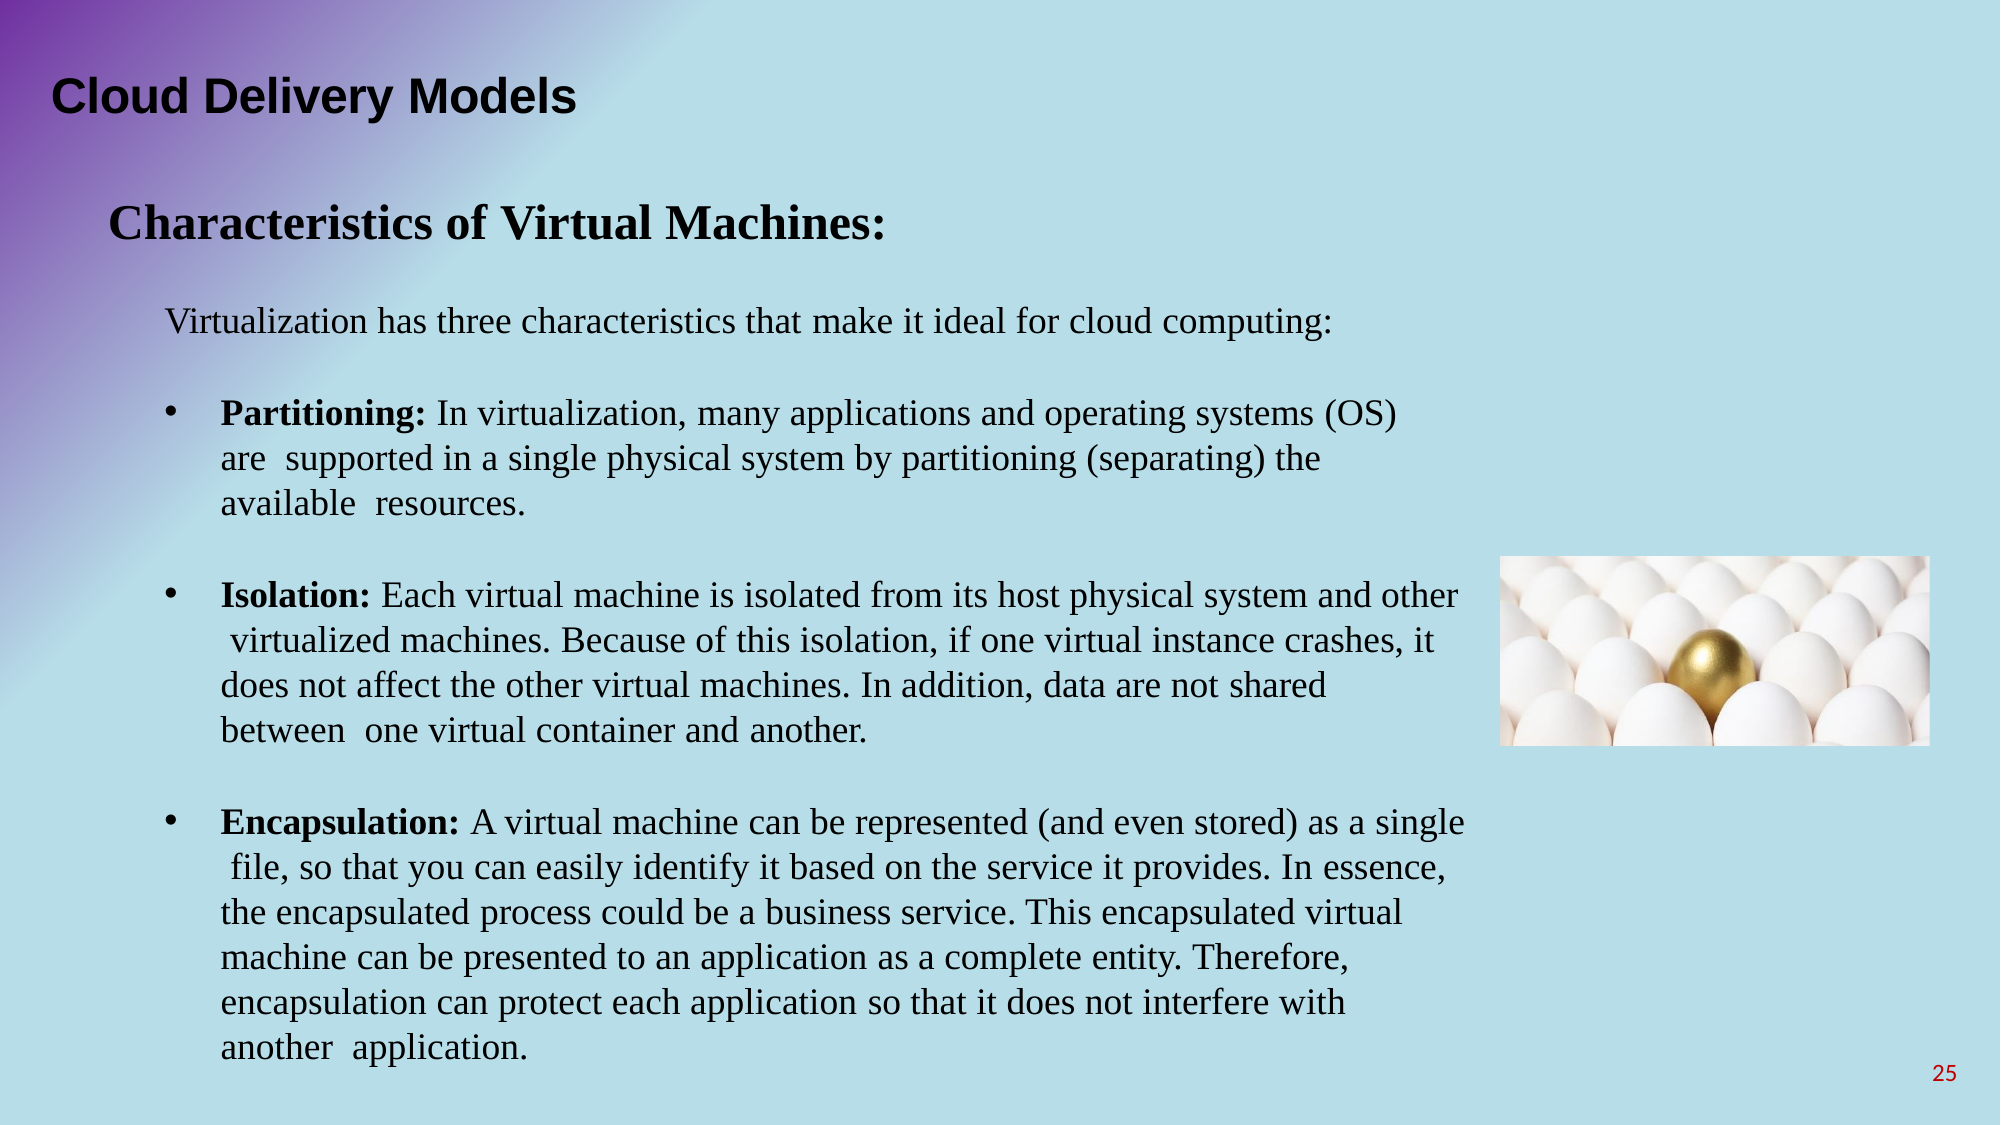

# Cloud Delivery Models
Characteristics of Virtual Machines:
Virtualization has three characteristics that make it ideal for cloud computing:

Partitioning: In virtualization, many applications and operating systems (OS) are  supported in a single physical system by partitioning (separating) the available  resources.

Isolation: Each virtual machine is isolated from its host physical system and other  virtualized machines. Because of this isolation, if one virtual instance crashes, it  does not affect the other virtual machines. In addition, data are not shared between  one virtual container and another.

Encapsulation: A virtual machine can be represented (and even stored) as a single  file, so that you can easily identify it based on the service it provides. In essence,  the encapsulated process could be a business service. This encapsulated virtual  machine can be presented to an application as a complete entity. Therefore,  encapsulation can protect each application so that it does not interfere with another  application.

25